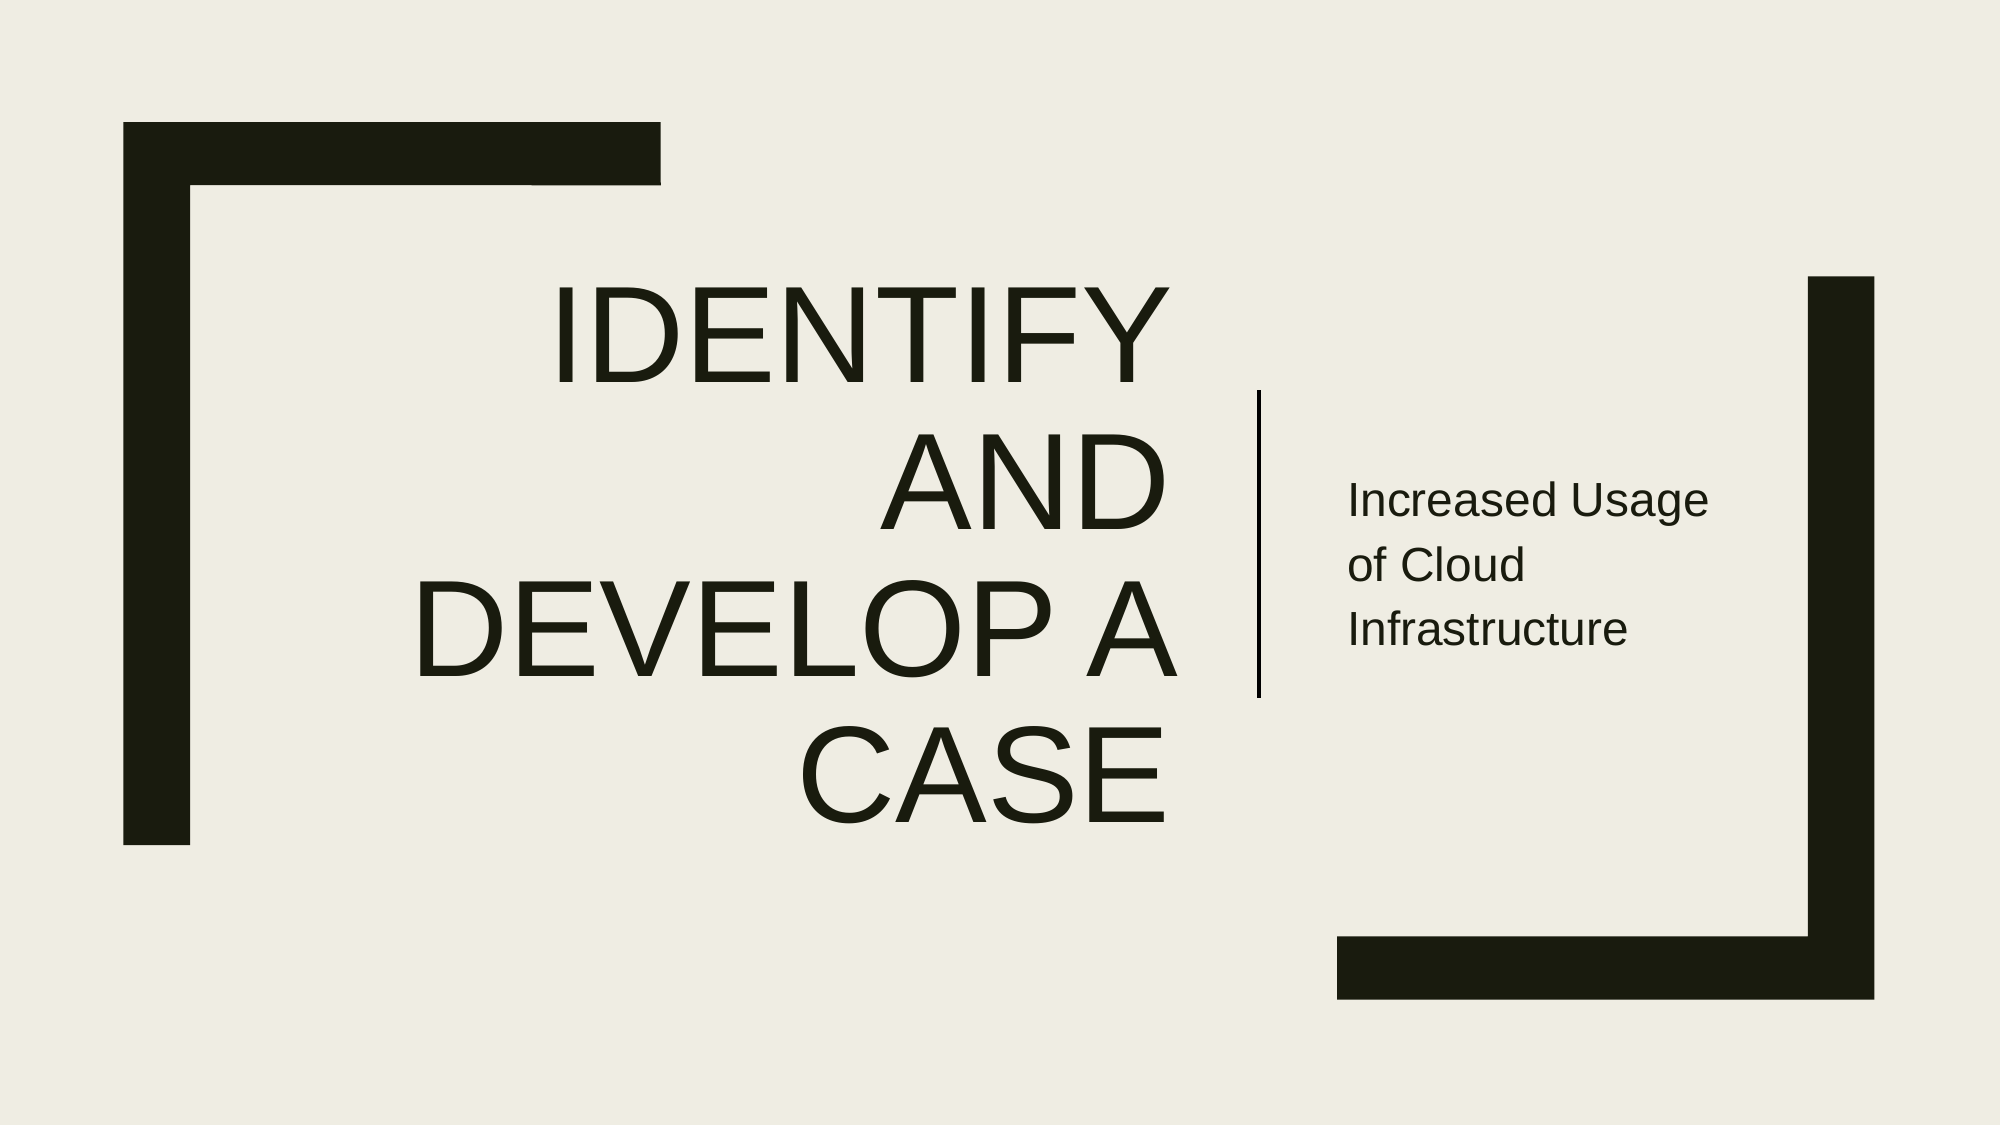

Increased Usage of Cloud Infrastructure
# Identify and Develop a case